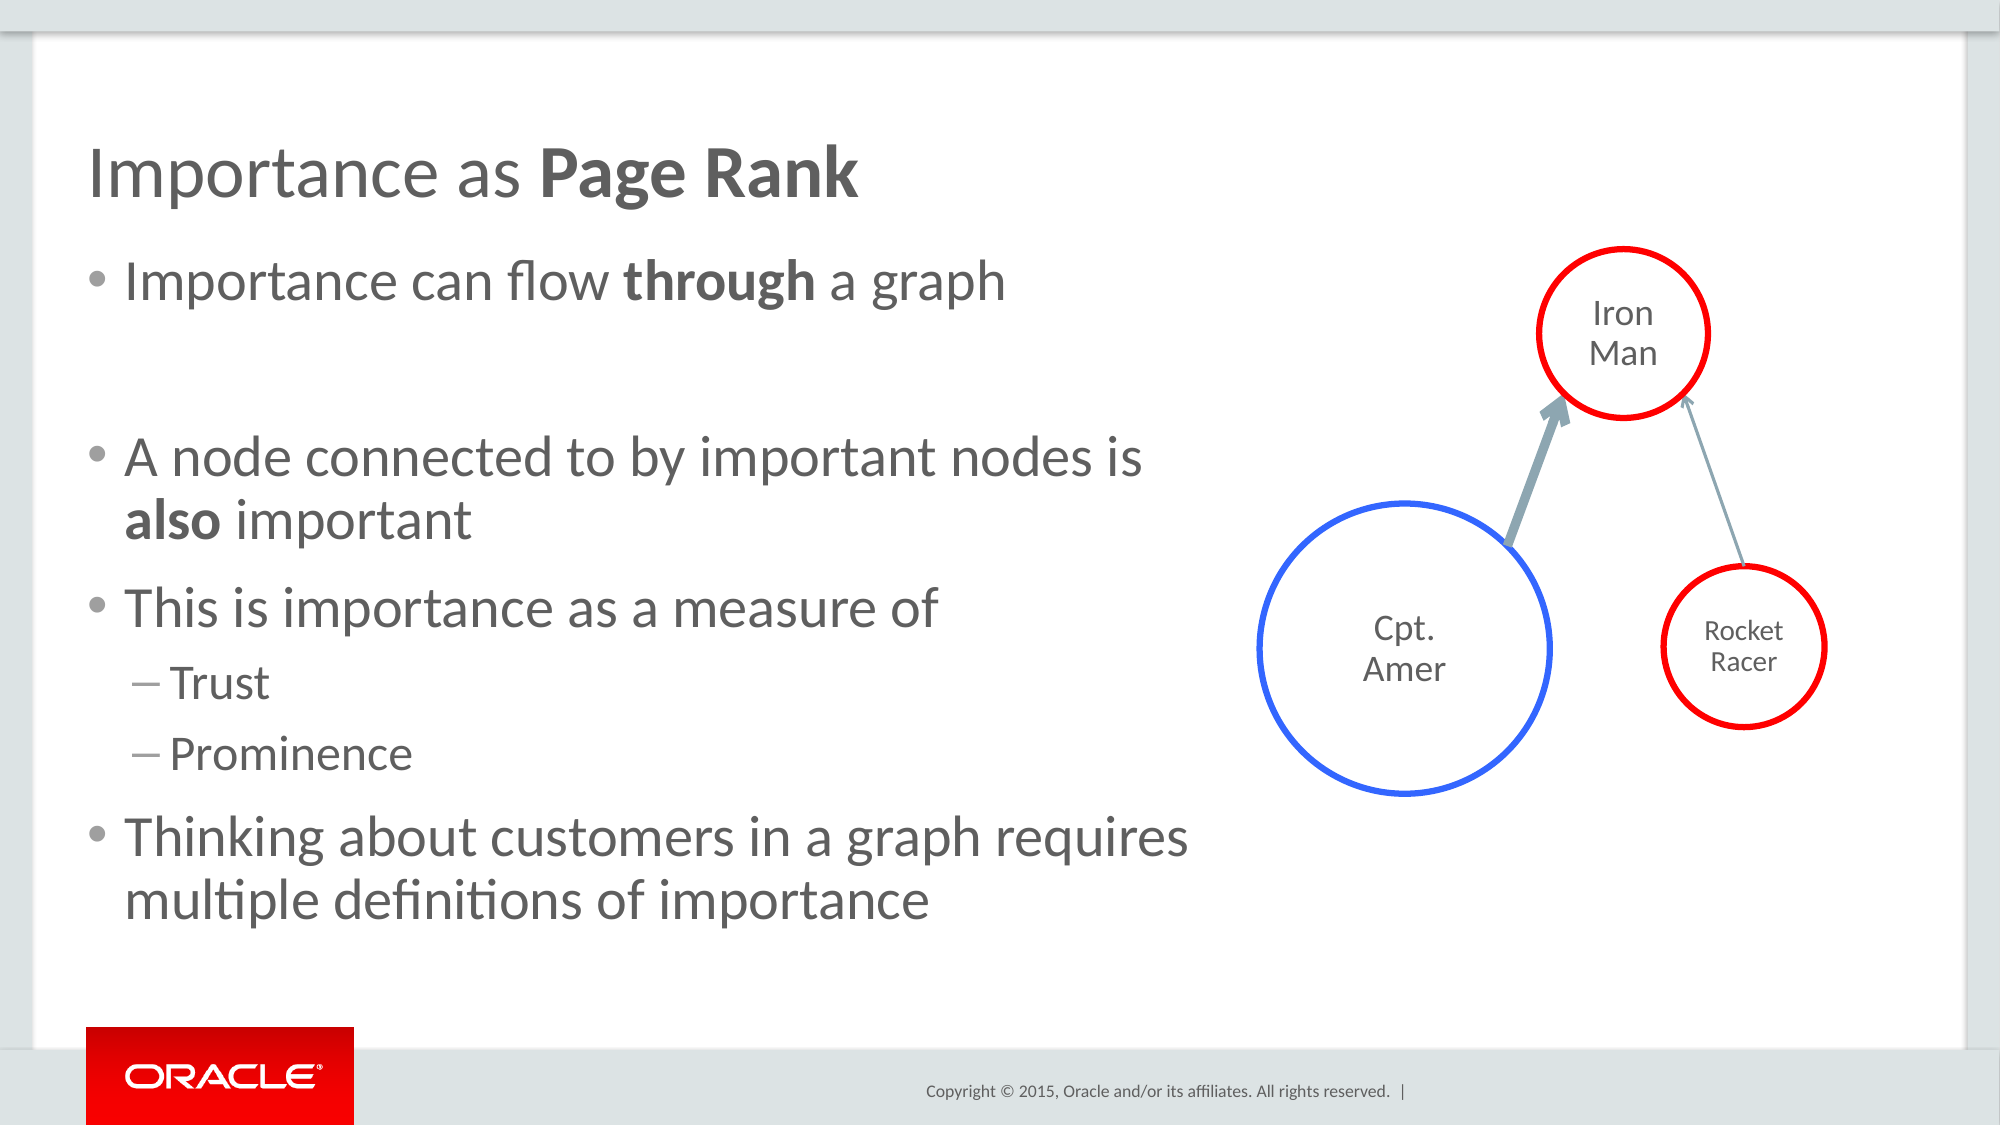

# Importance as Page Rank
Iron Man
Importance can flow through a graph

A node connected to by important nodes is also important
This is importance as a measure of
Trust
Prominence
Thinking about customers in a graph requires multiple definitions of importance
Cpt.
Amer
Rocket Racer